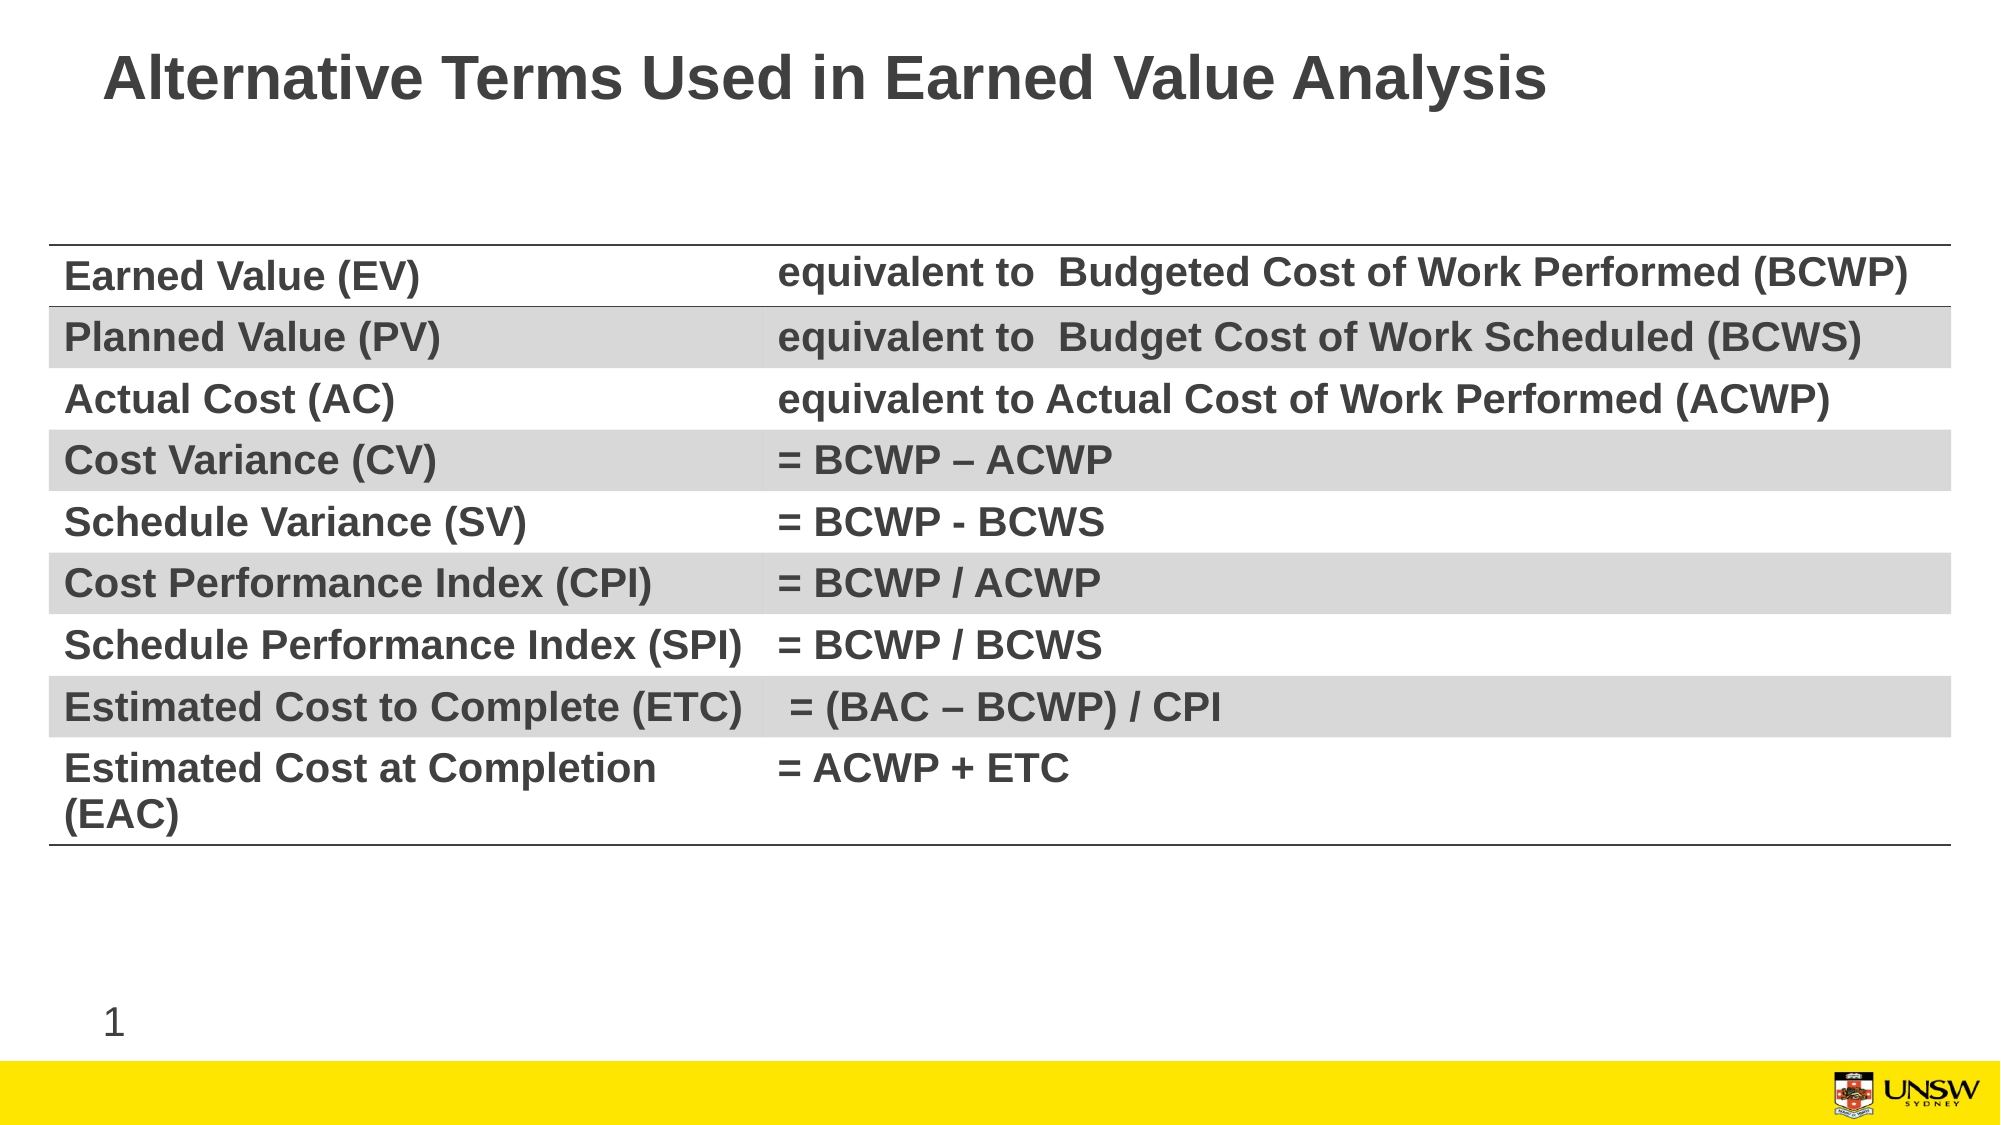

# Alternative Terms Used in Earned Value Analysis
| Earned Value (EV) | equivalent to Budgeted Cost of Work Performed (BCWP) |
| --- | --- |
| Planned Value (PV) | equivalent to Budget Cost of Work Scheduled (BCWS) |
| Actual Cost (AC) | equivalent to Actual Cost of Work Performed (ACWP) |
| Cost Variance (CV) | = BCWP – ACWP |
| Schedule Variance (SV) | = BCWP - BCWS |
| Cost Performance Index (CPI) | = BCWP / ACWP |
| Schedule Performance Index (SPI) | = BCWP / BCWS |
| Estimated Cost to Complete (ETC) | = (BAC – BCWP) / CPI |
| Estimated Cost at Completion (EAC) | = ACWP + ETC |
1